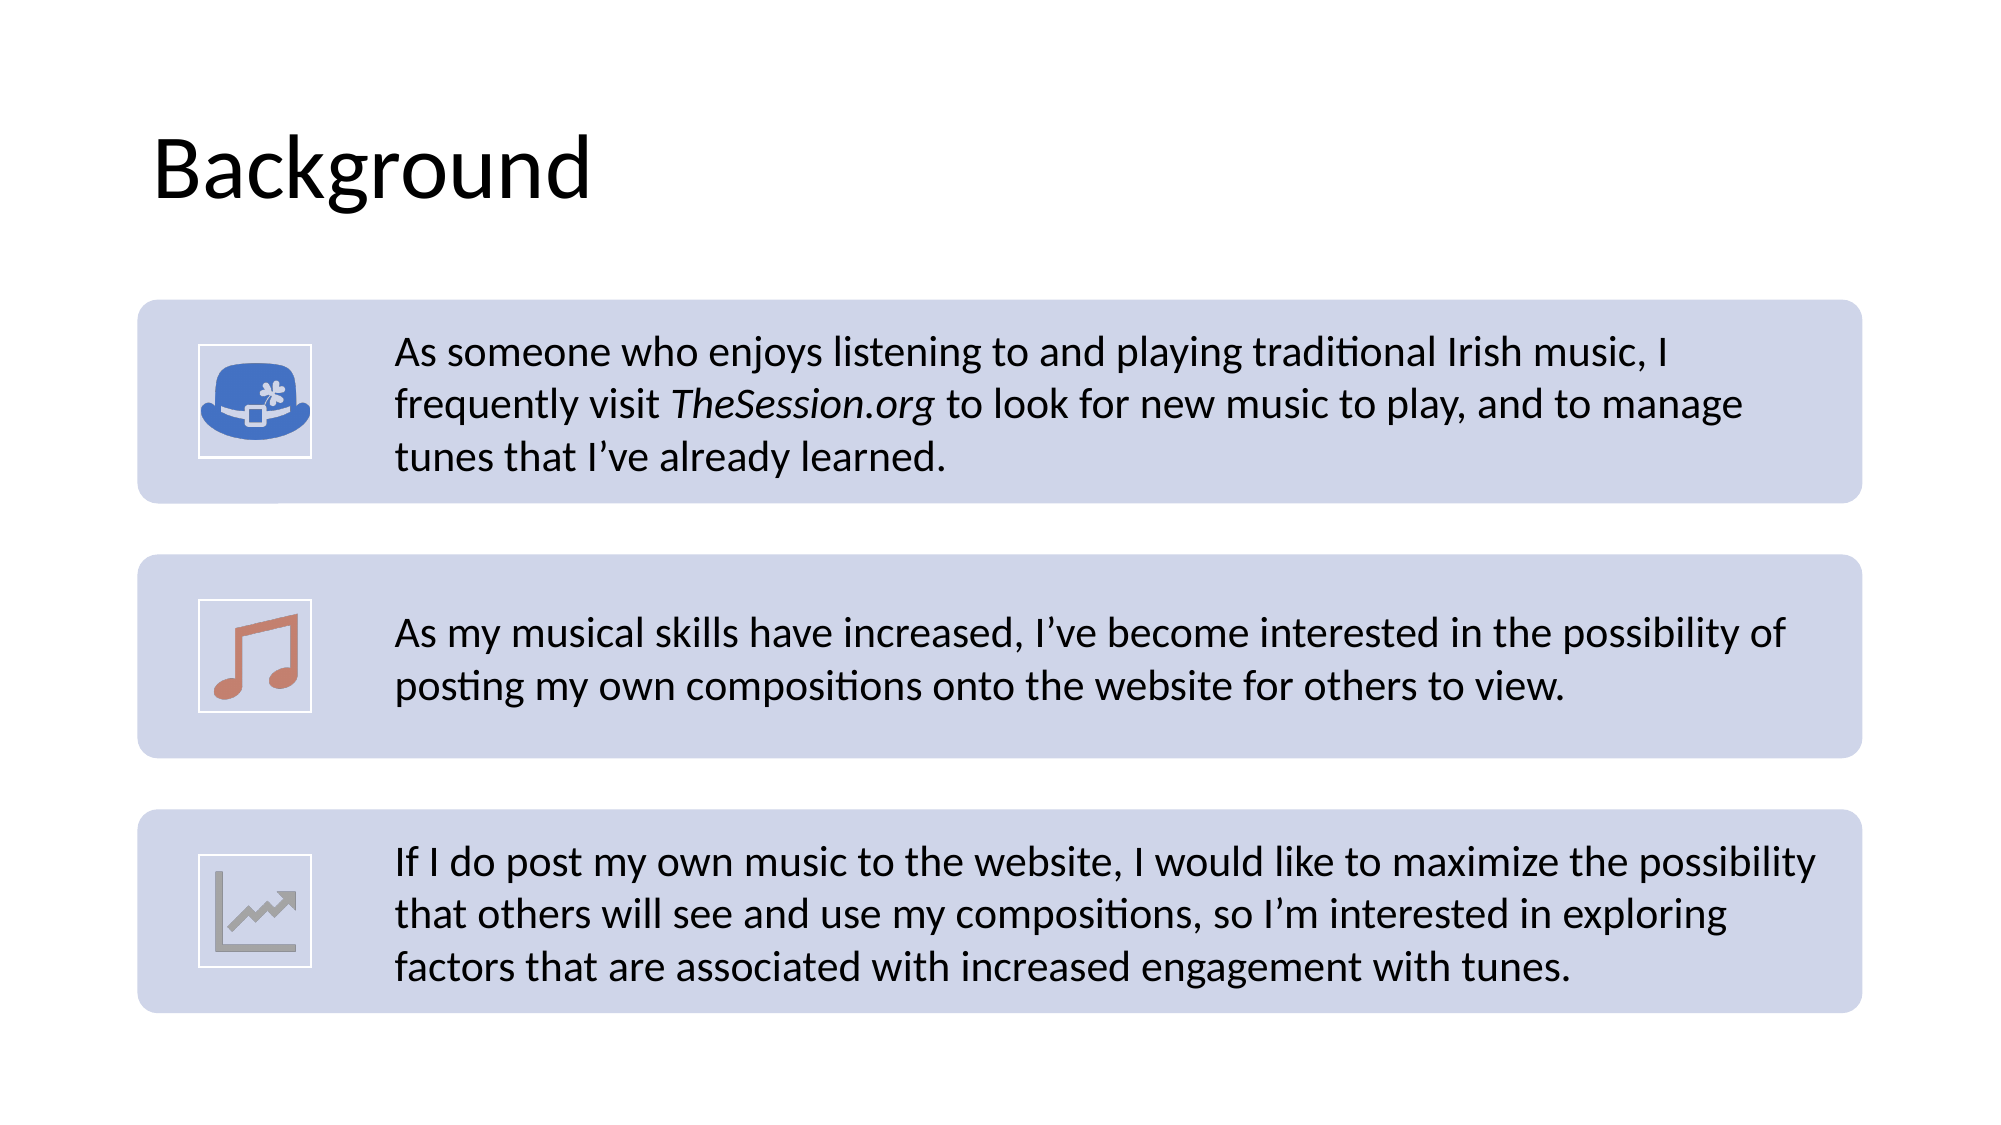

# Background
As someone who enjoys listening to and playing traditional Irish music, I frequently visit TheSession.org to look for new music to play, and to manage tunes that I’ve already learned.
As my musical skills have increased, I’ve become interested in the possibility of posting my own compositions onto the website for others to view.
If I do post my own music to the website, I would like to maximize the possibility that others will see and use my compositions, so I’m interested in exploring factors that are associated with increased engagement with tunes.